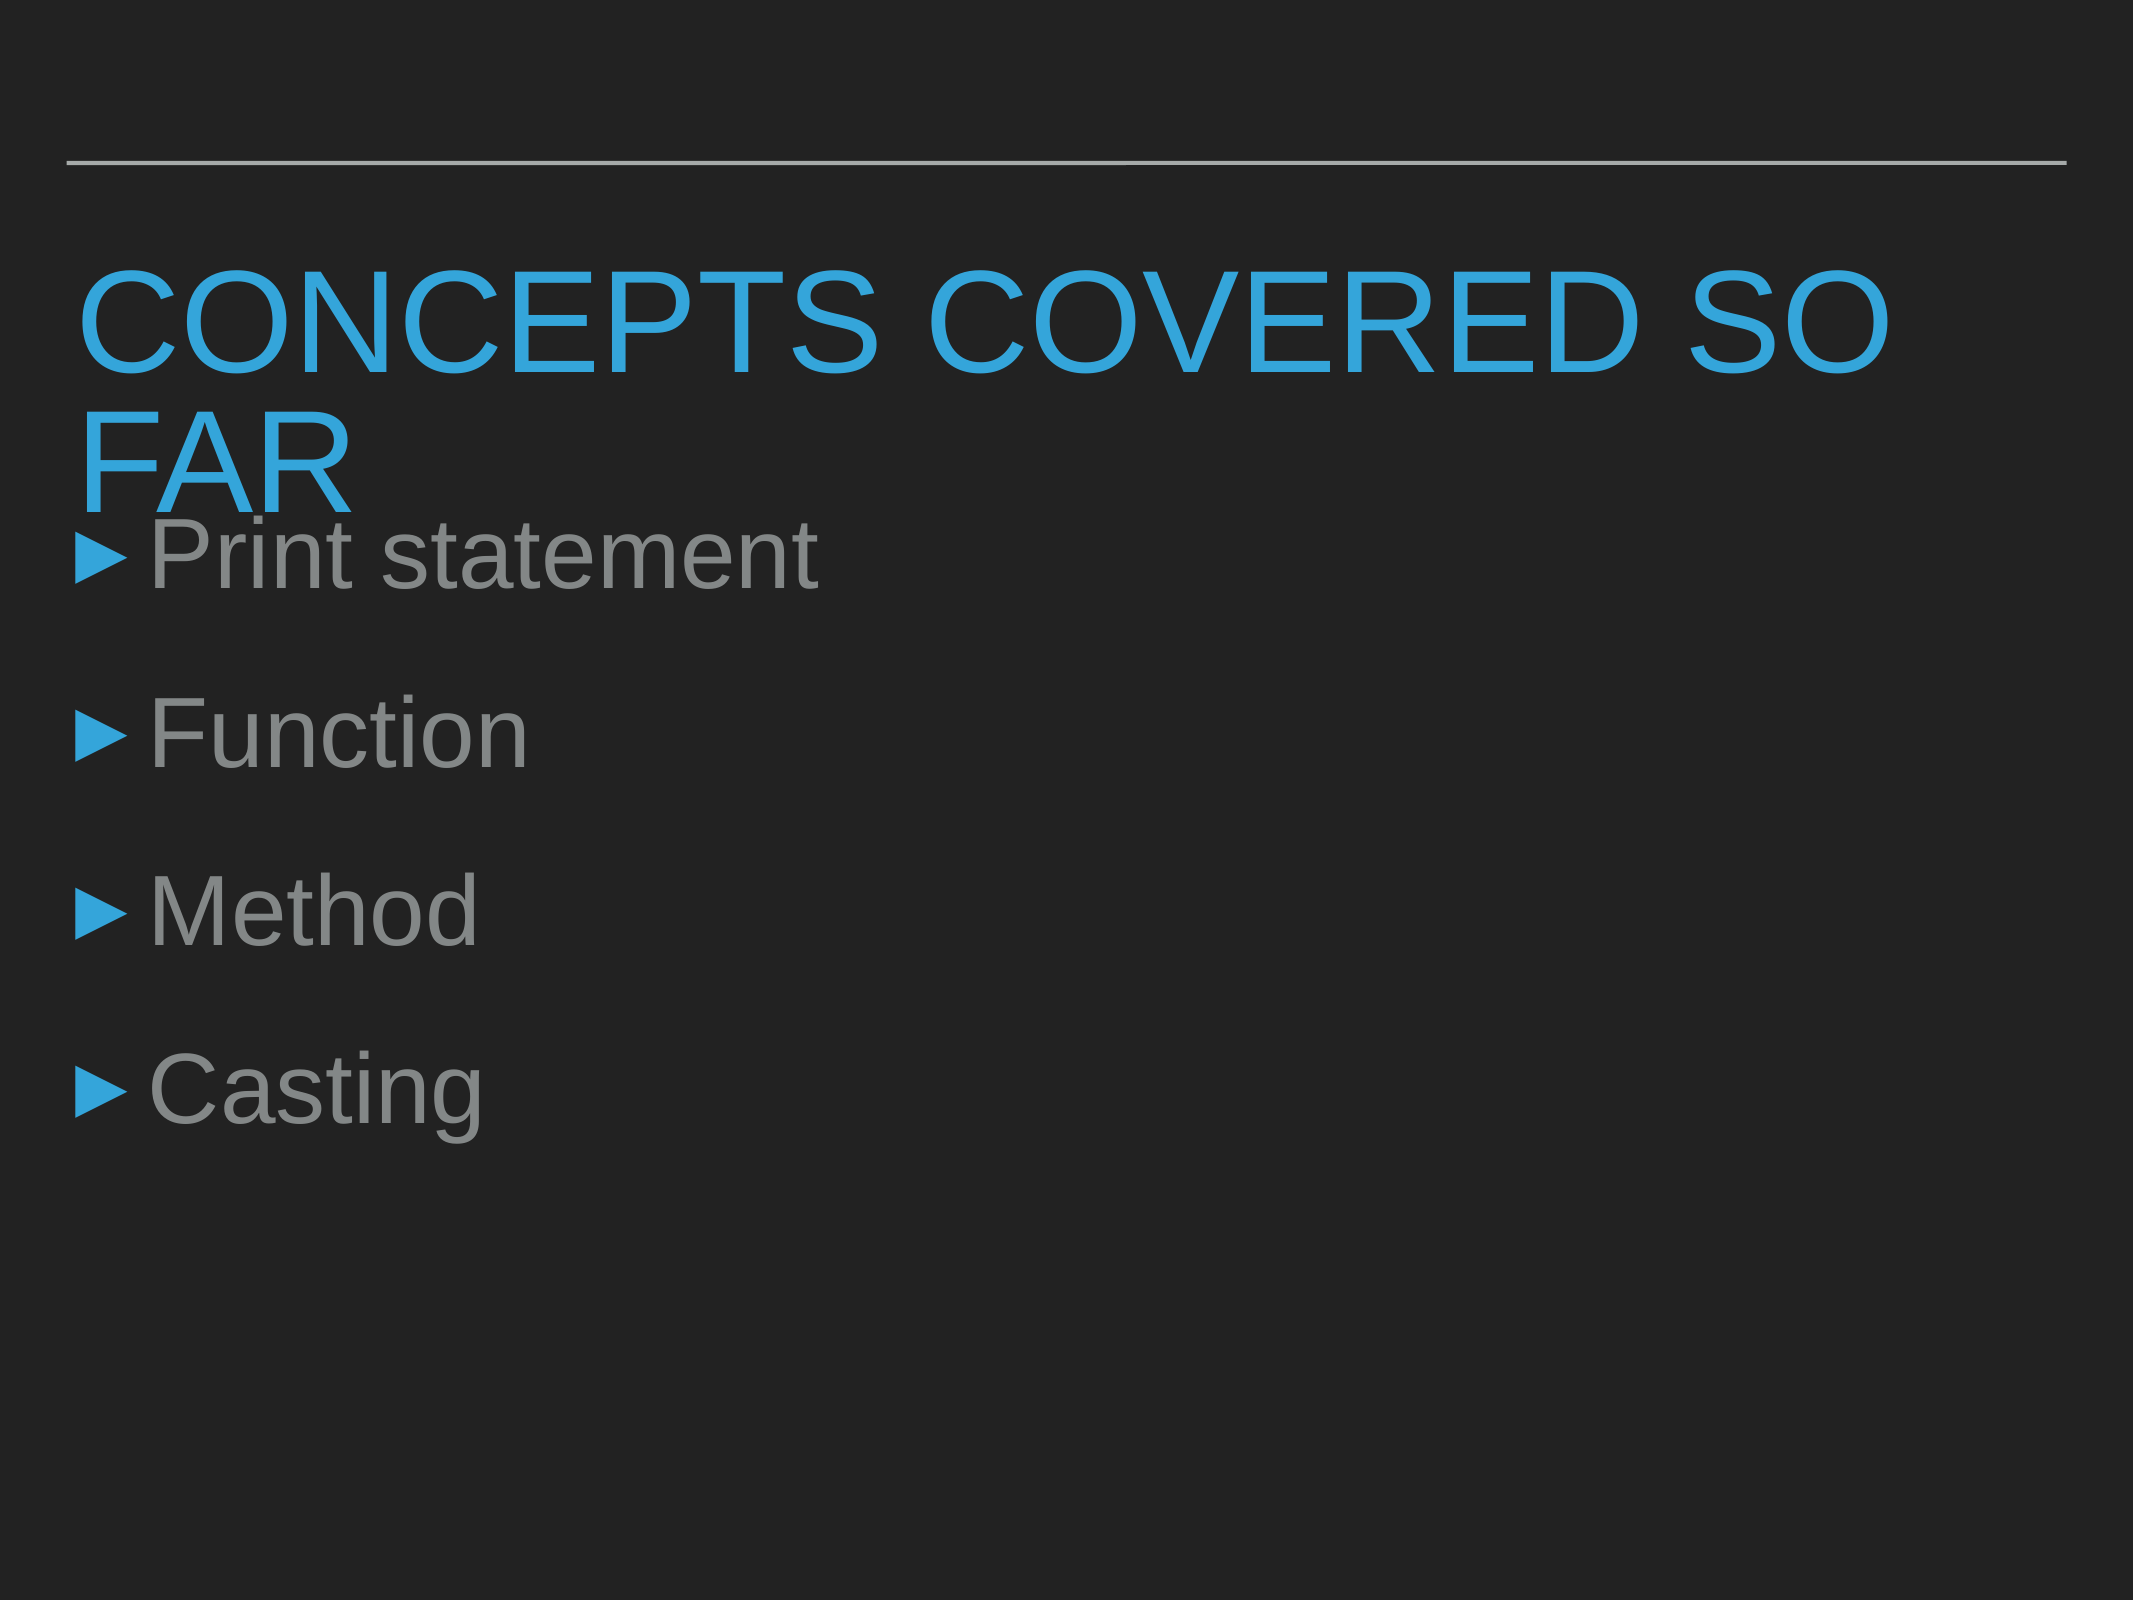

# Concepts covered so Far
Print statement
Function
Method
Casting